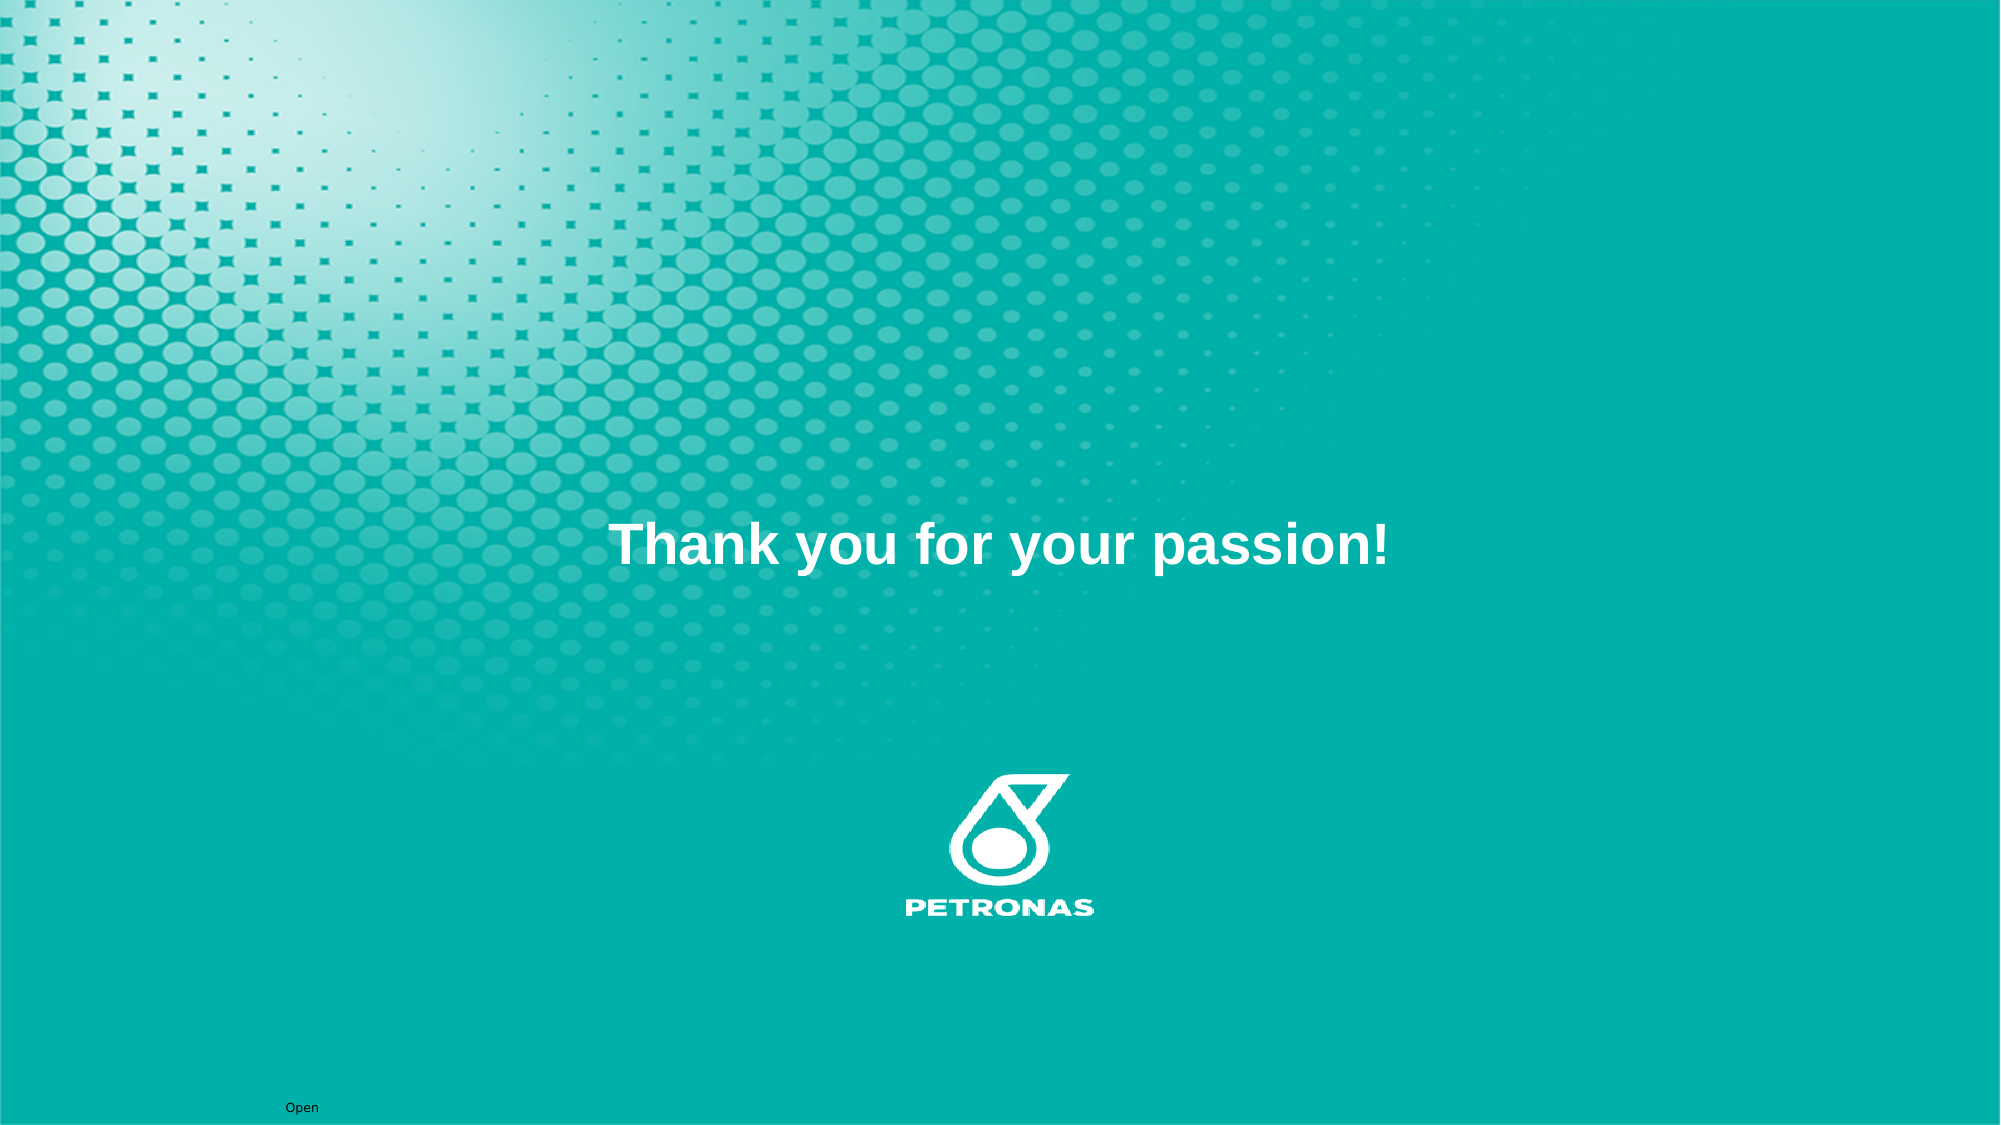

# Thank you for your passion!
Open